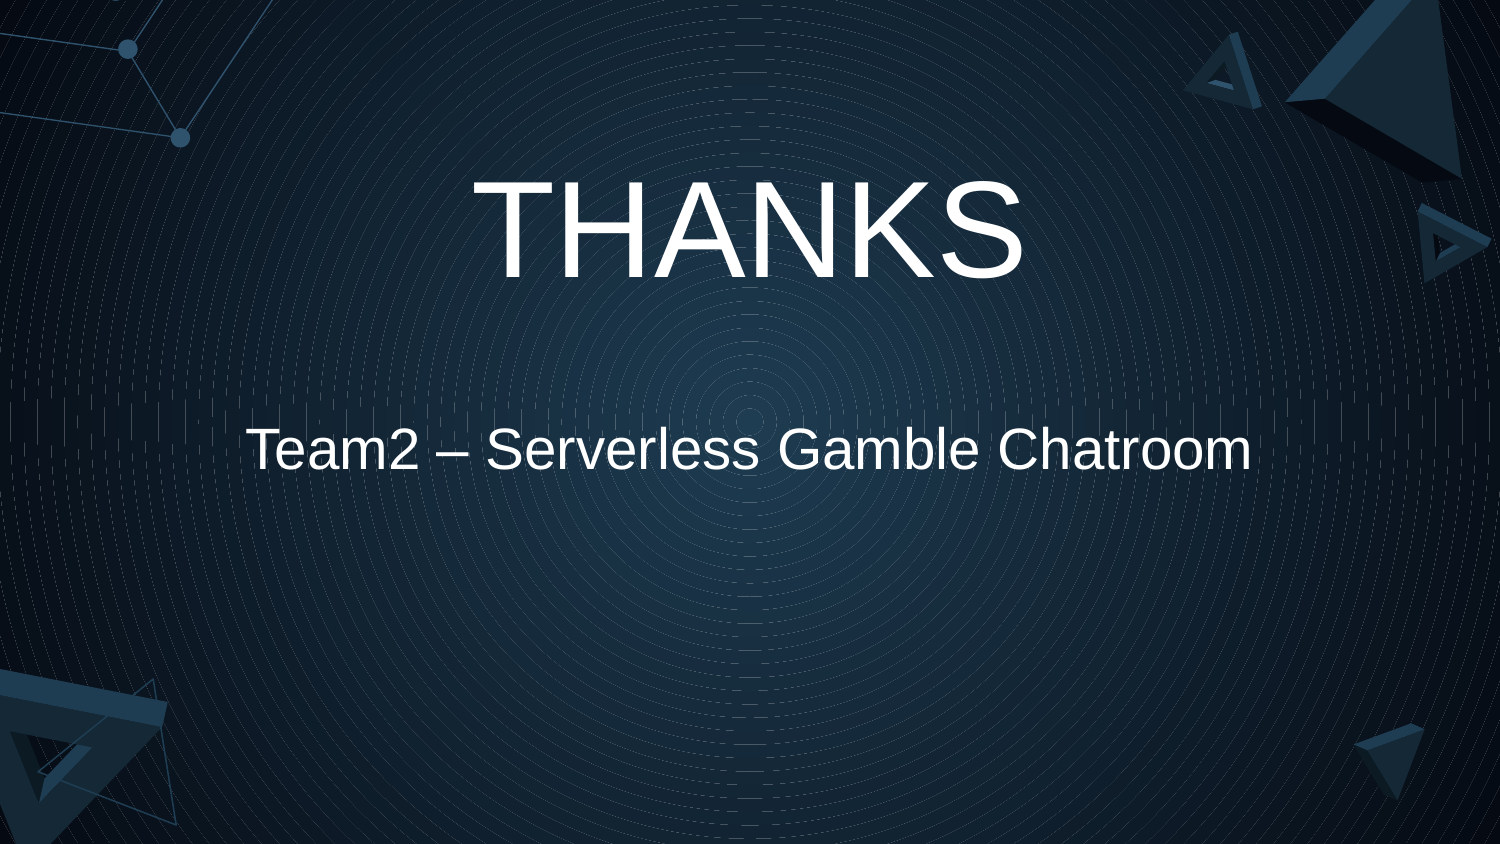

# THANKS
Team2 – Serverless Gamble Chatroom